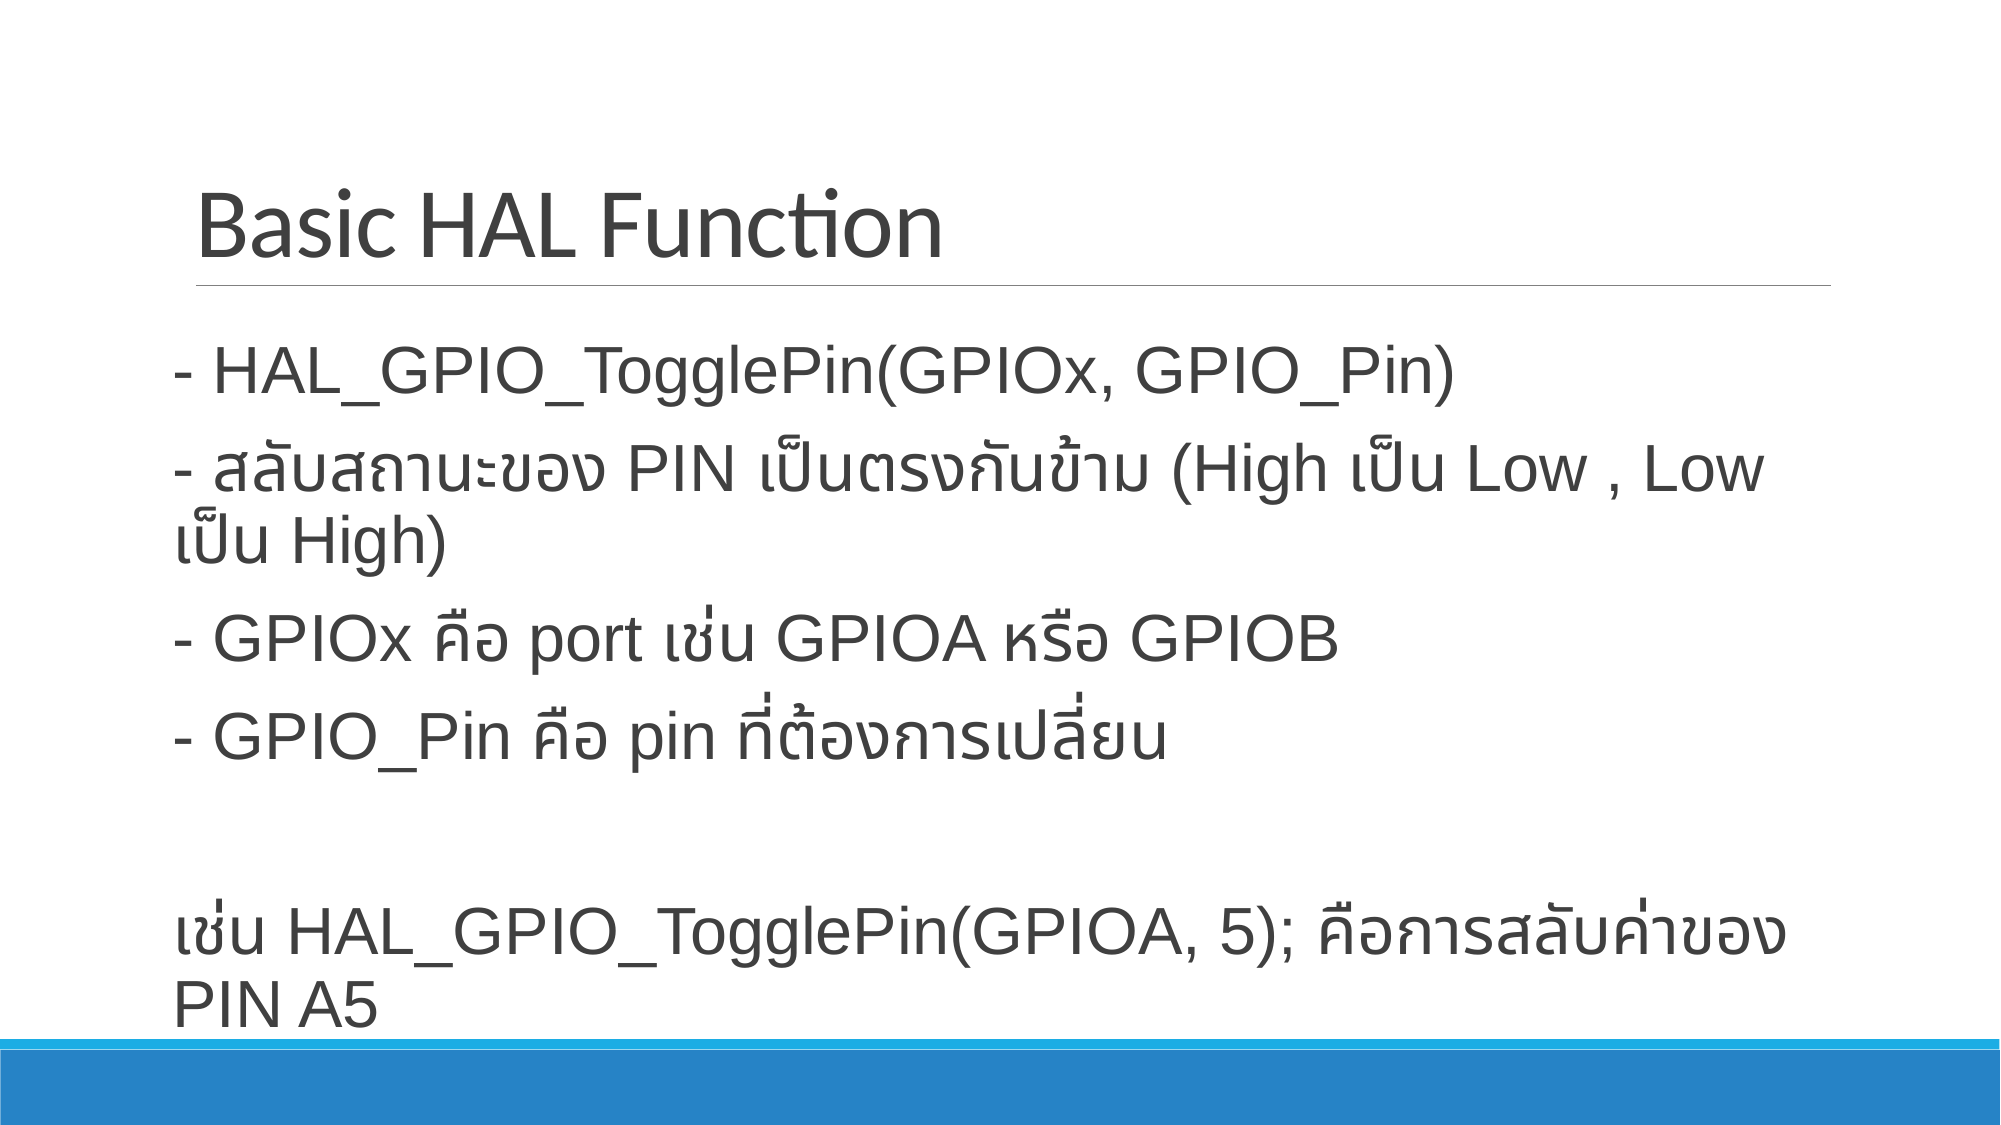

# Basic HAL Function
- HAL_GPIO_TogglePin(GPIOx, GPIO_Pin)
- สลับสถานะของ PIN เป็นตรงกันข้าม (High เป็น Low , Low เป็น High)
- GPIOx คือ port เช่น GPIOA หรือ GPIOB
- GPIO_Pin คือ pin ที่ต้องการเปลี่ยน

เช่น HAL_GPIO_TogglePin(GPIOA, 5); คือการสลับค่าของ PIN A5